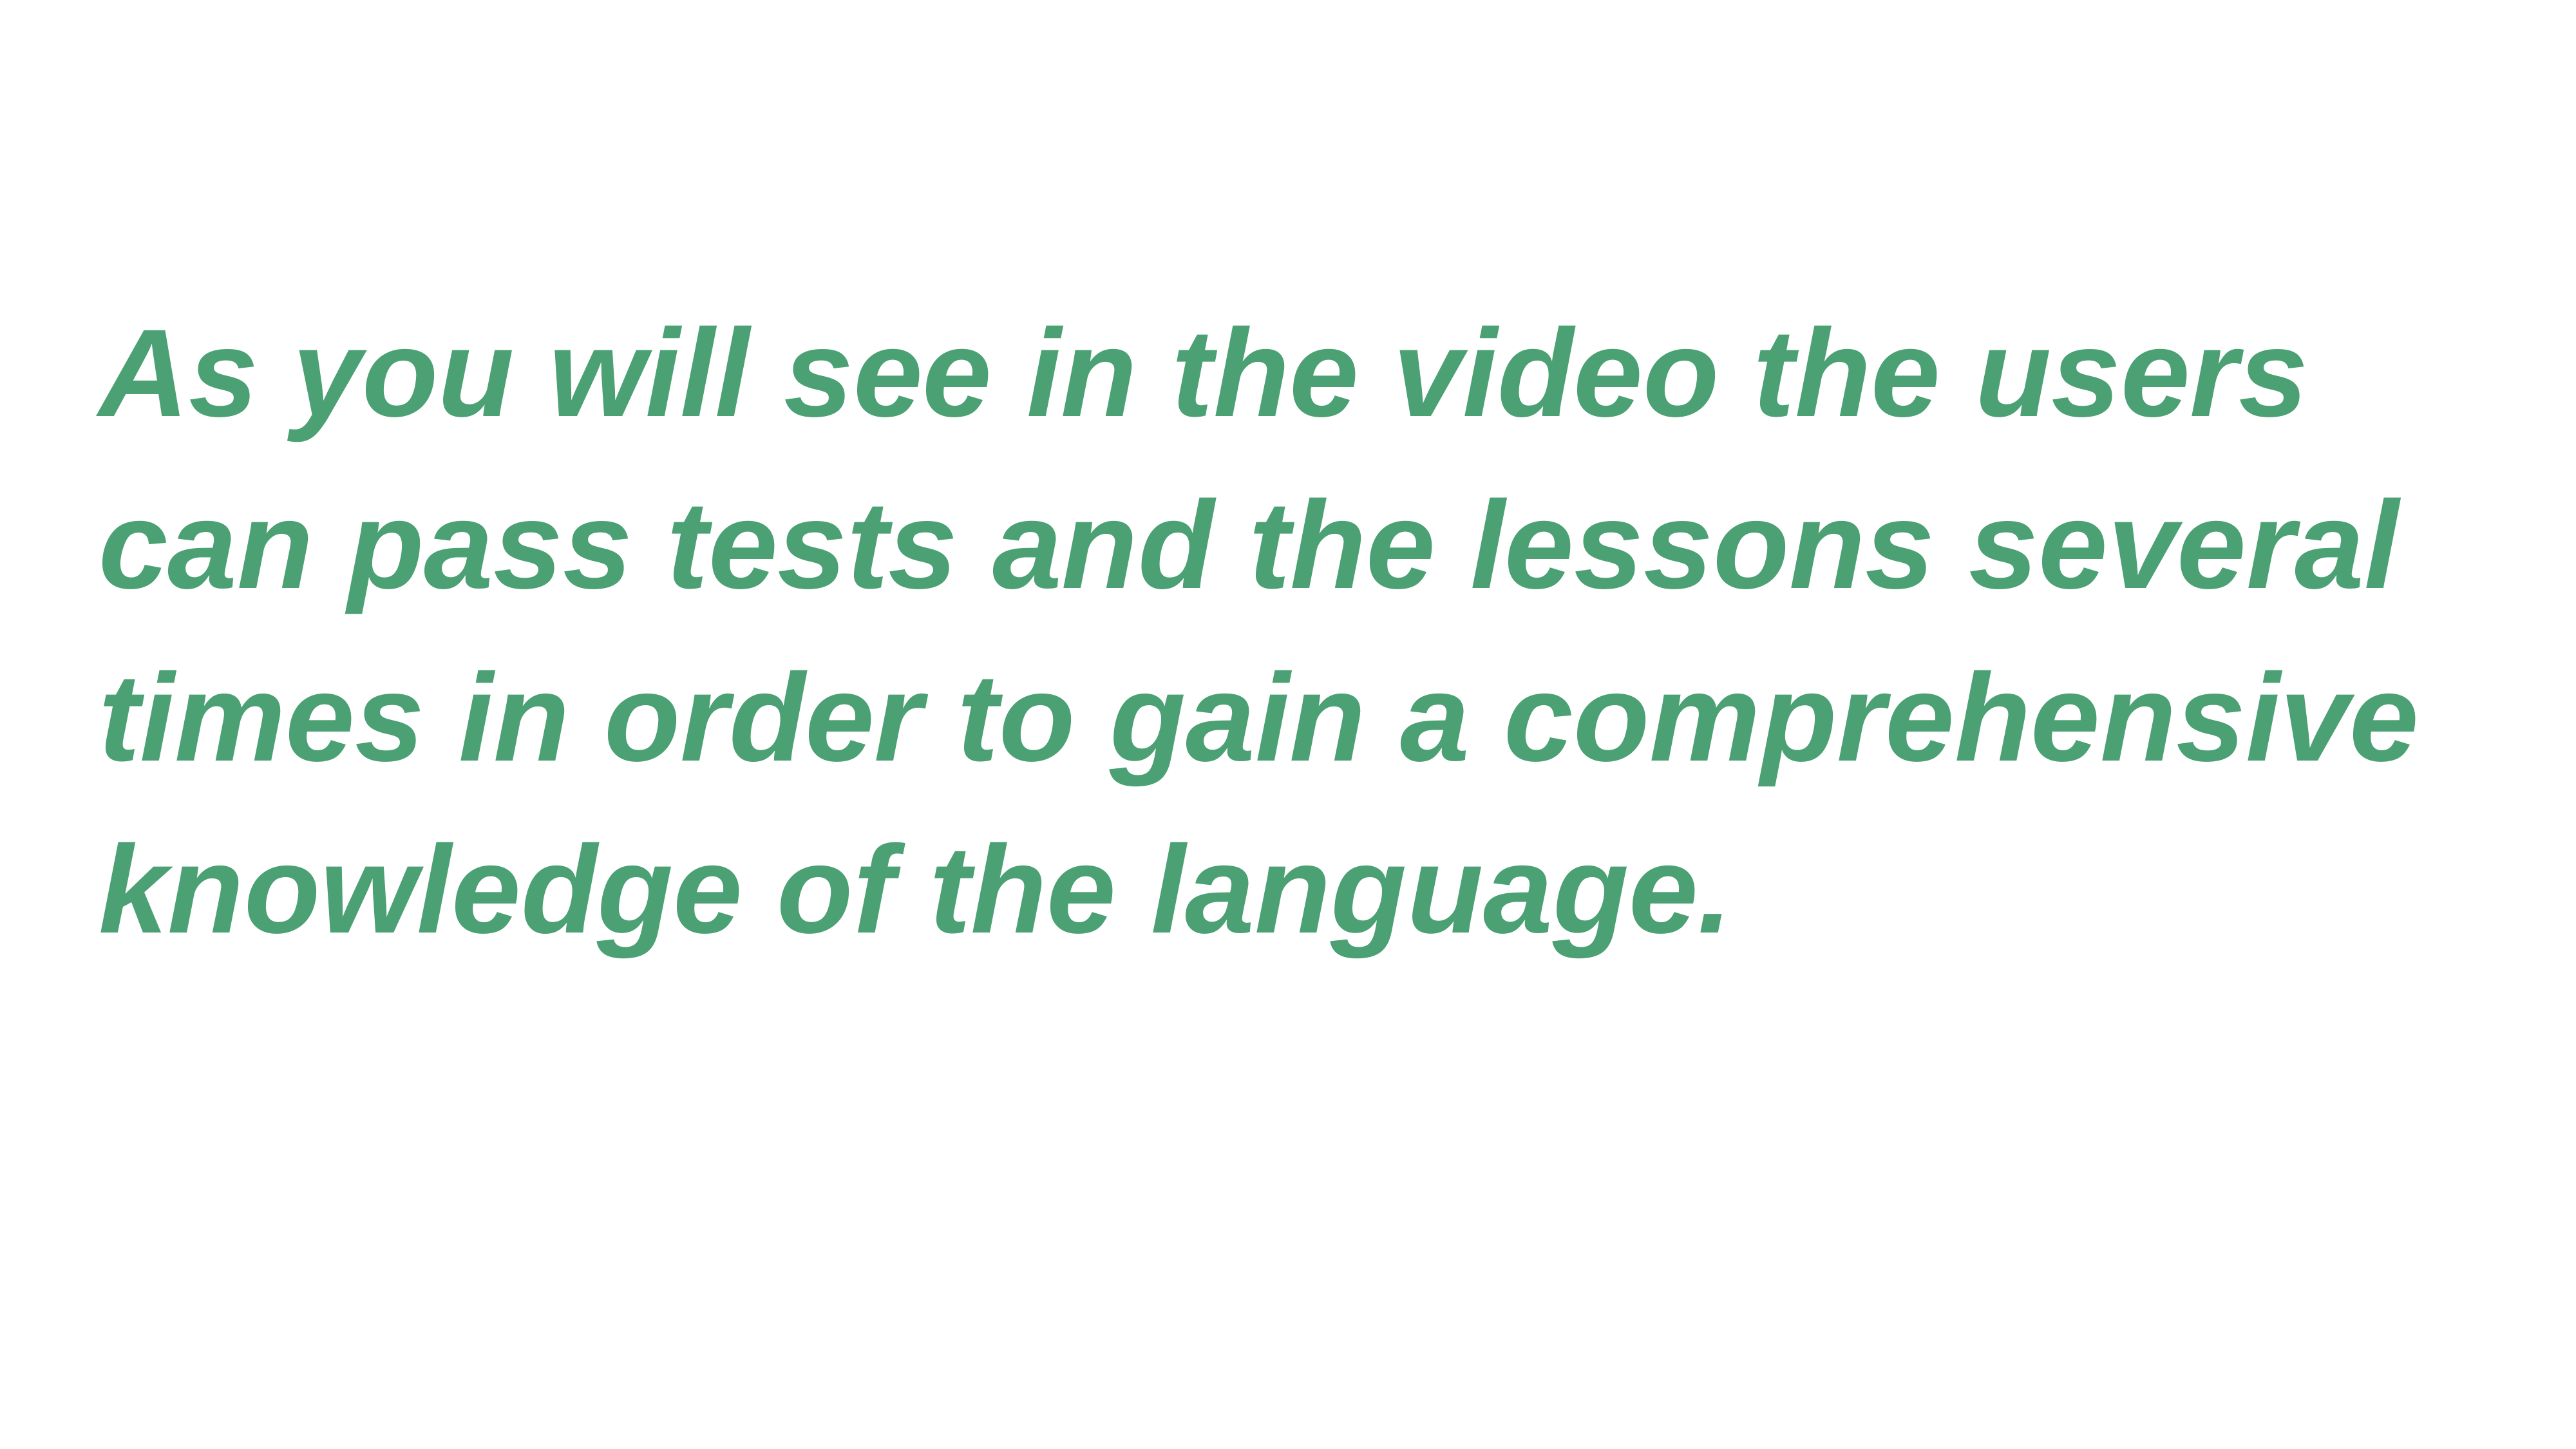

As you will see in the video the users can pass tests and the lessons several times in order to gain a comprehensive knowledge of the language.